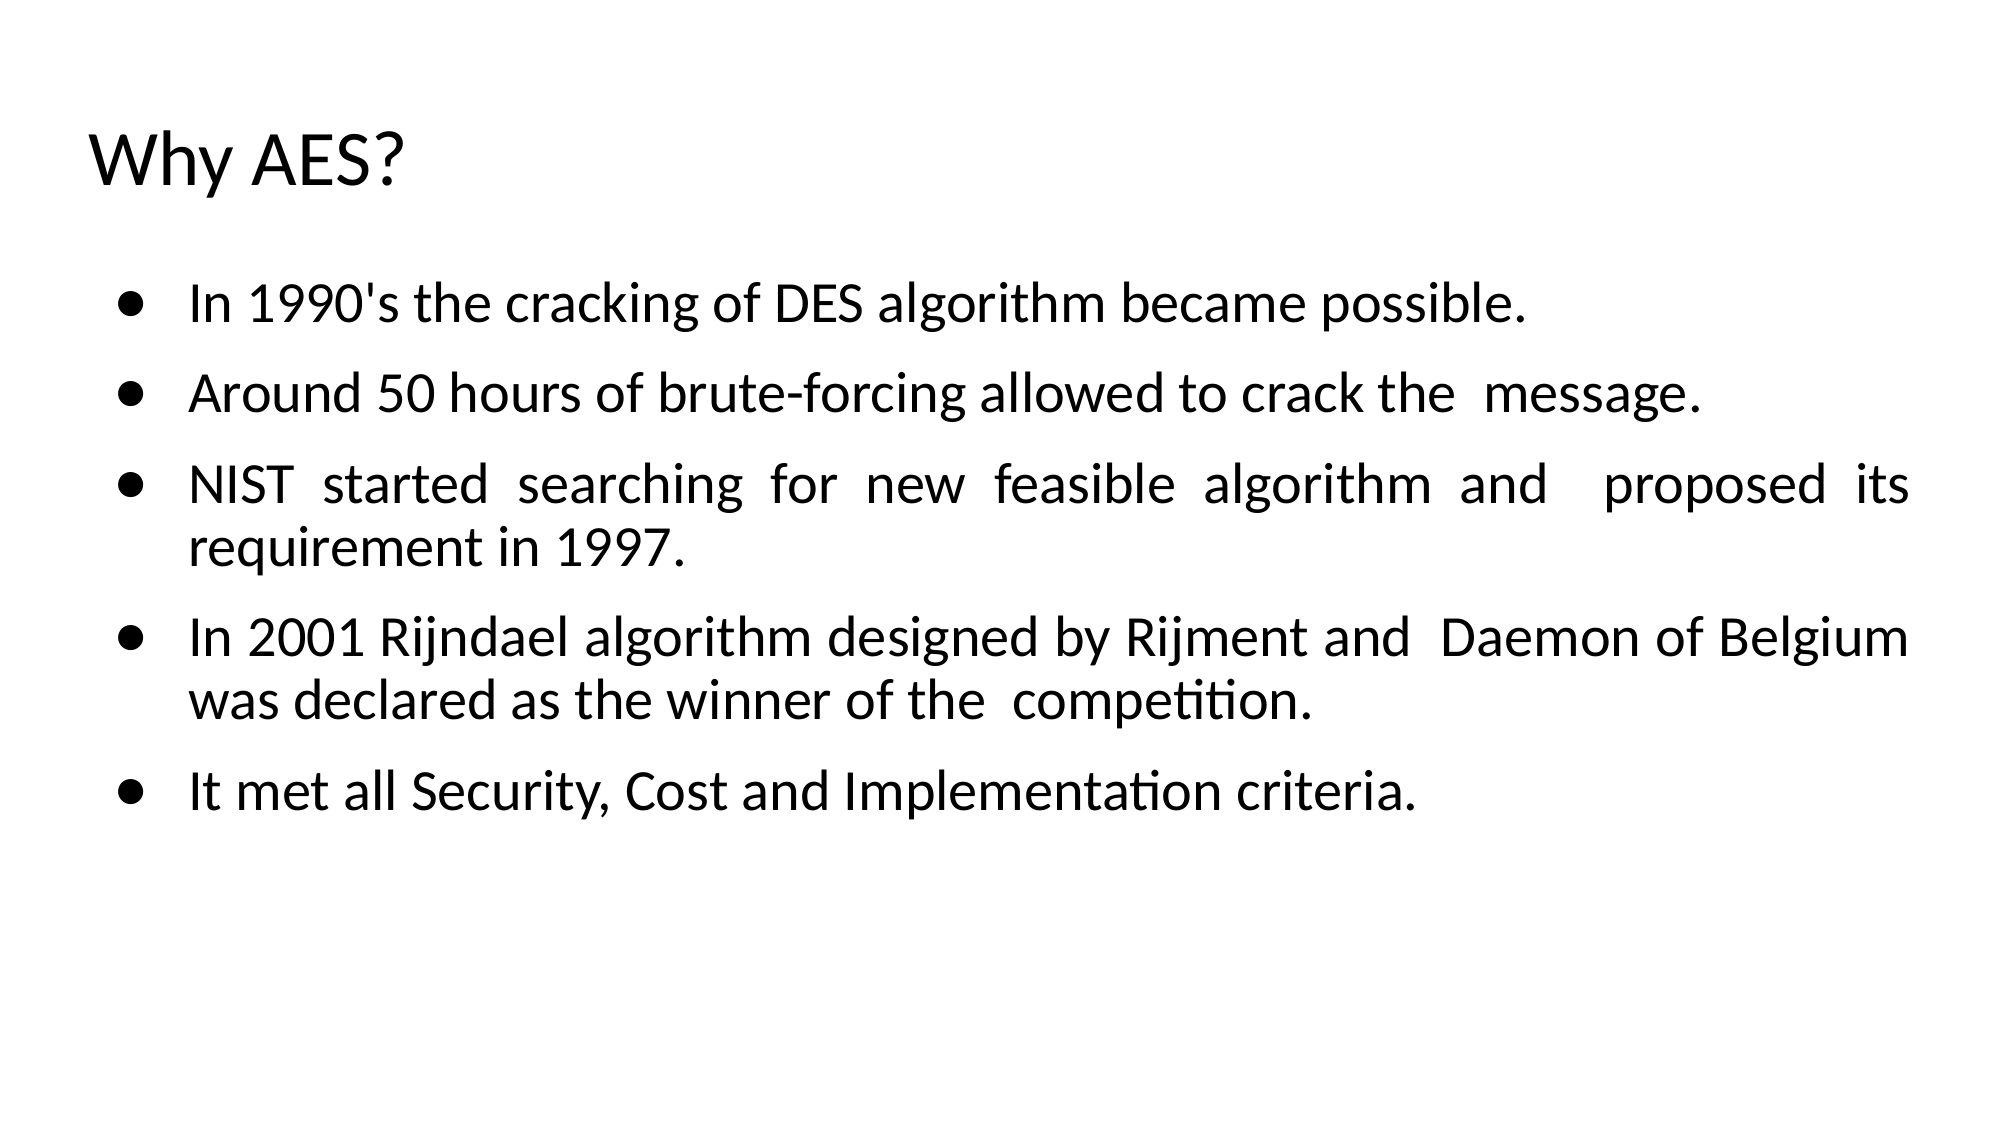

# Why AES?
In 1990's the cracking of DES algorithm became possible.
Around 50 hours of brute-forcing allowed to crack the  message.
NIST started searching for new feasible algorithm and  proposed its requirement in 1997.
In 2001 Rijndael algorithm designed by Rijment and  Daemon of Belgium was declared as the winner of the  competition.
It met all Security, Cost and Implementation criteria.